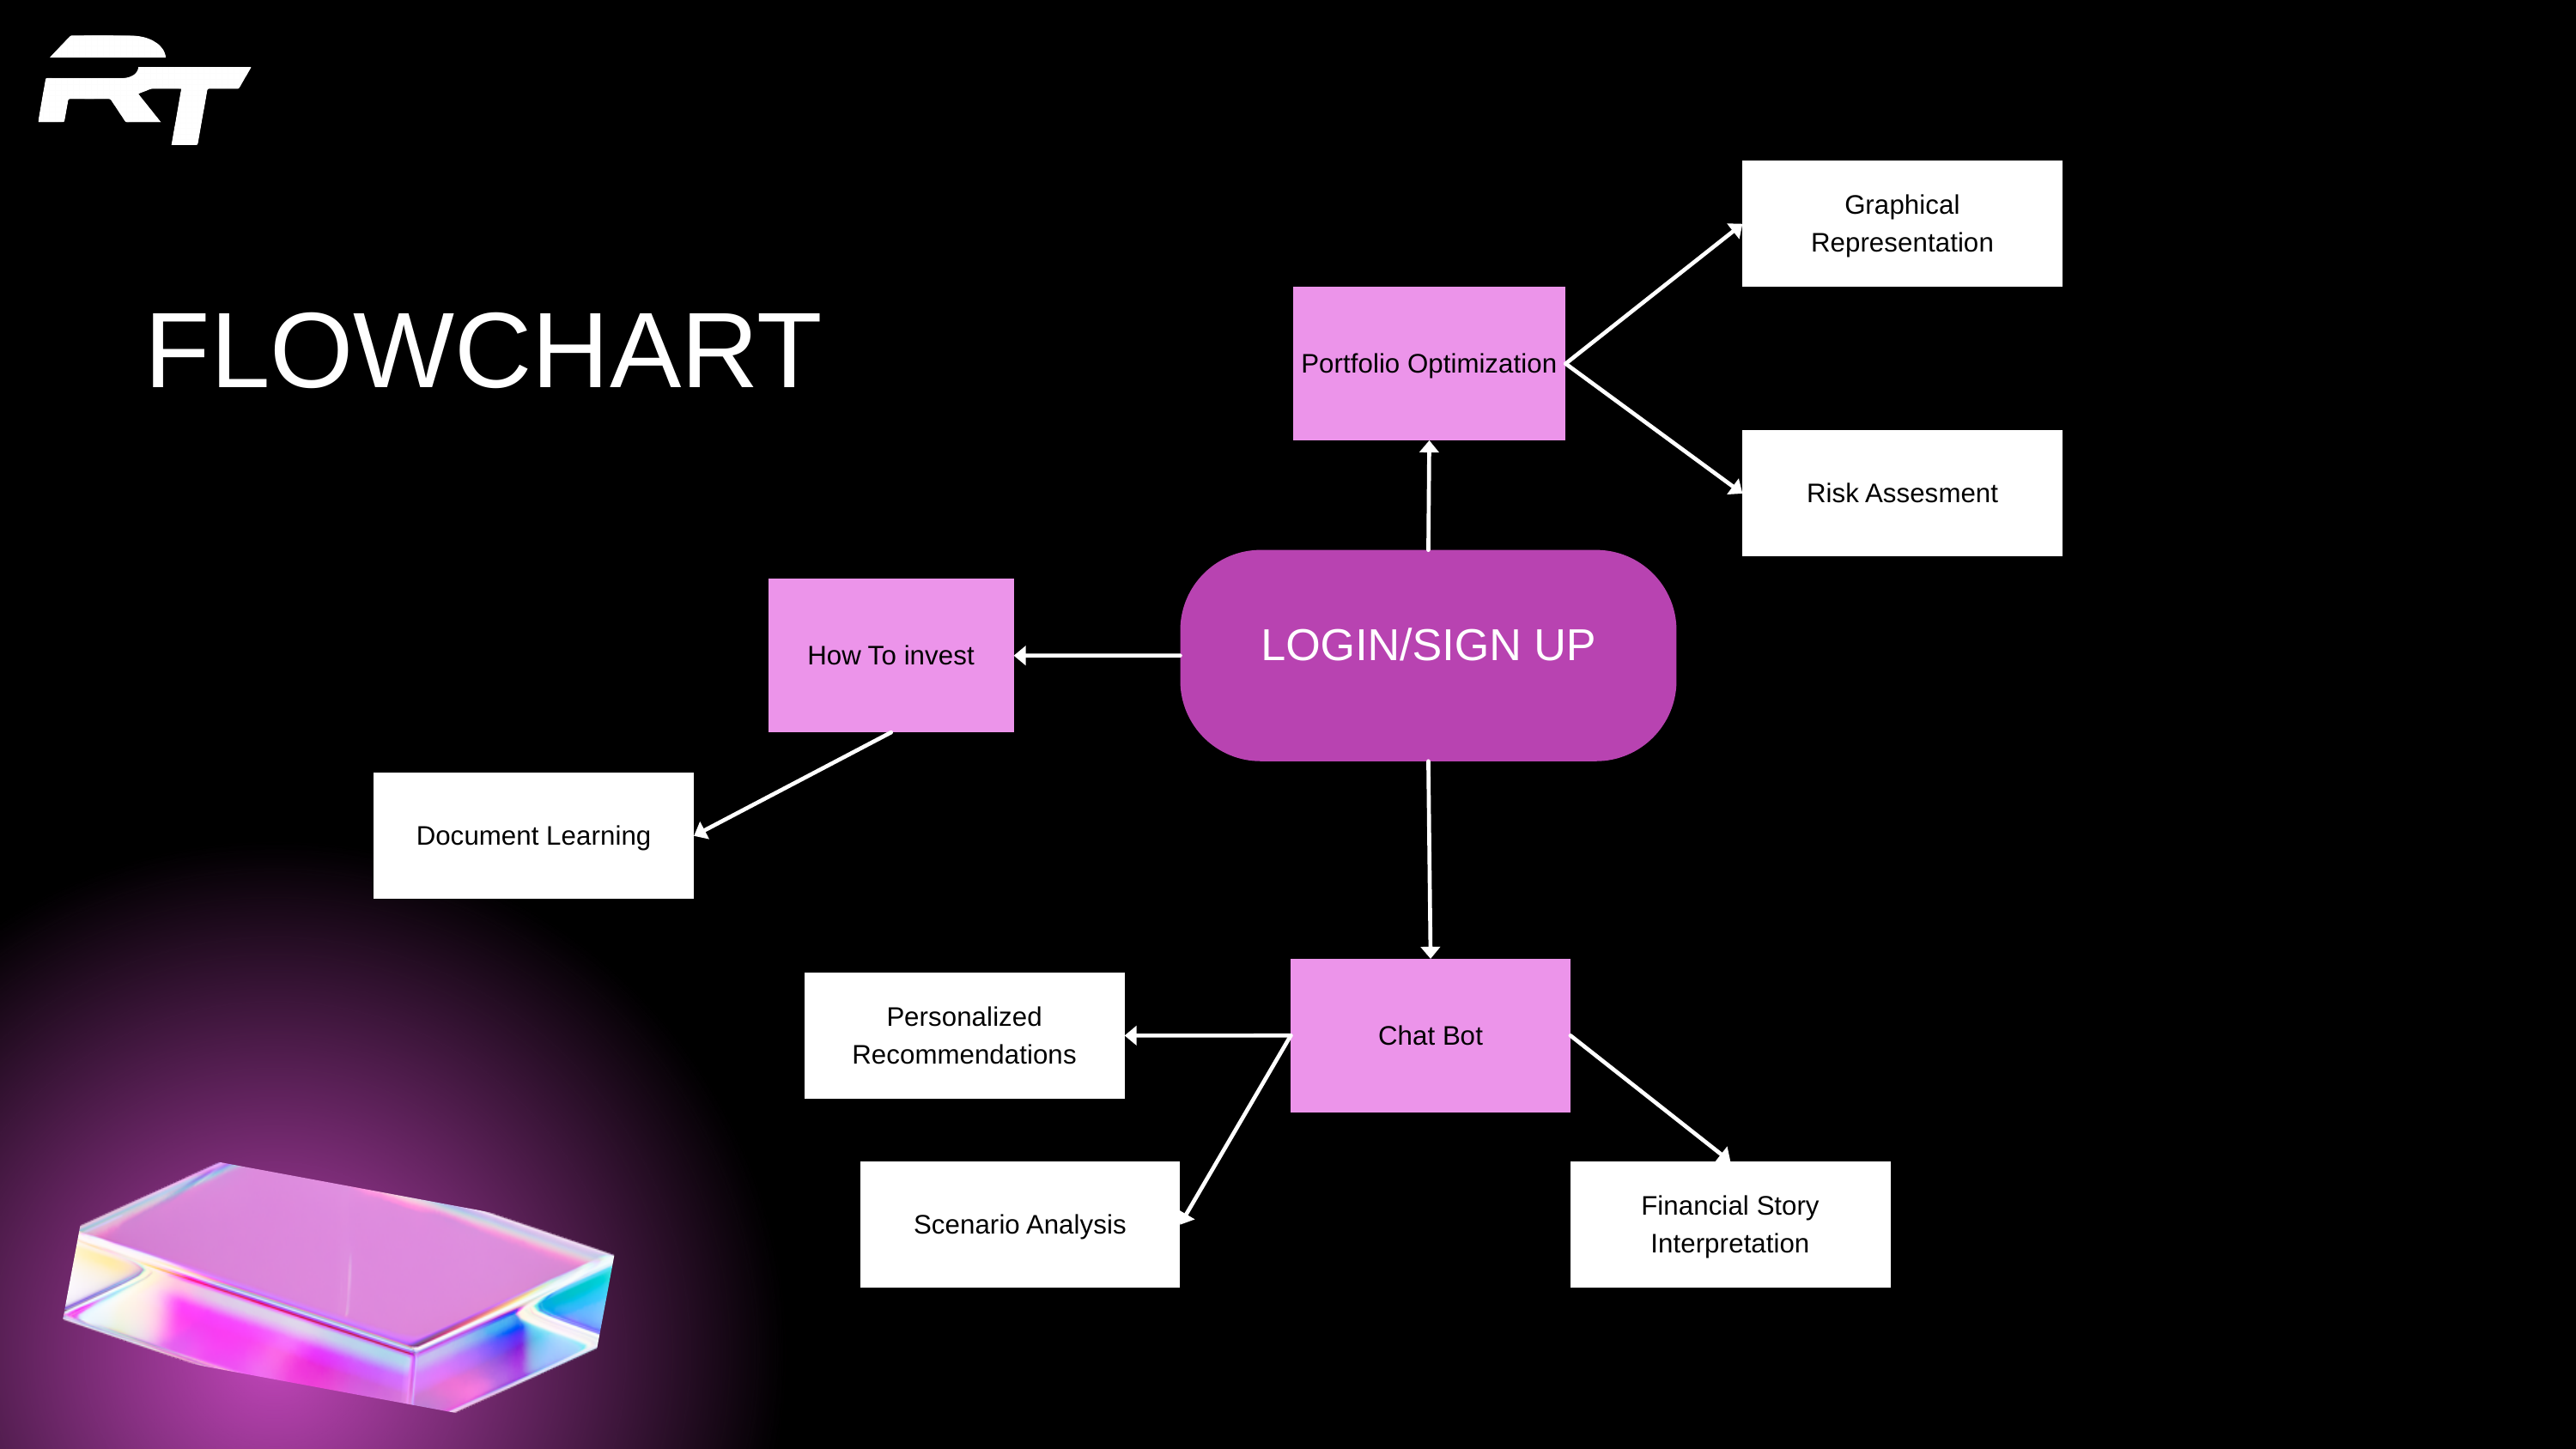

Graphical Representation

FLOWCHART

Portfolio Optimization

Risk Assesment

LOGIN/SIGN UP

How To invest

Document Learning

Chat Bot

Personalized Recommendations

Scenario Analysis

Financial Story Interpretation